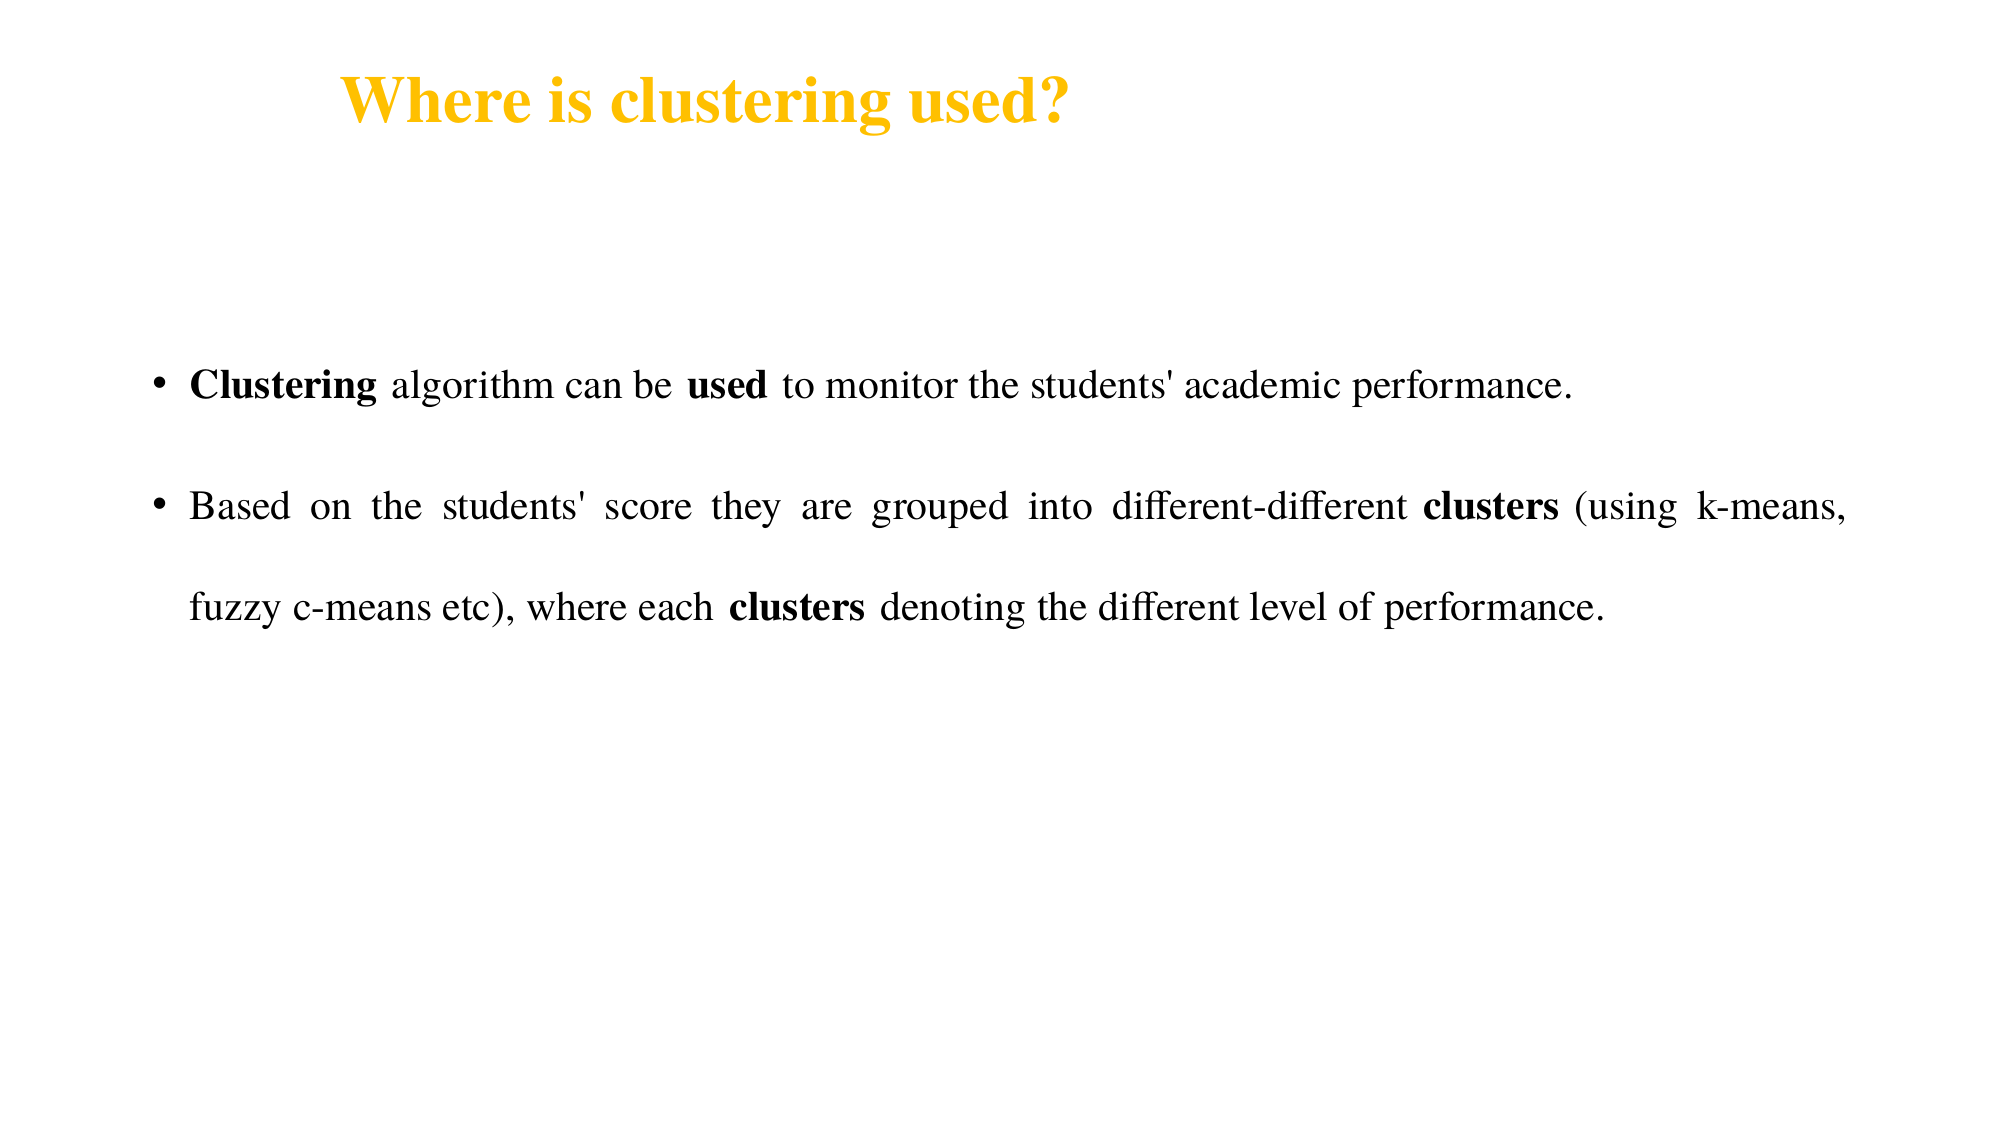

# Where is clustering used?
Clustering algorithm can be used to monitor the students' academic performance.
Based on the students' score they are grouped into different-different clusters (using k-means, fuzzy c-means etc), where each clusters denoting the different level of performance.